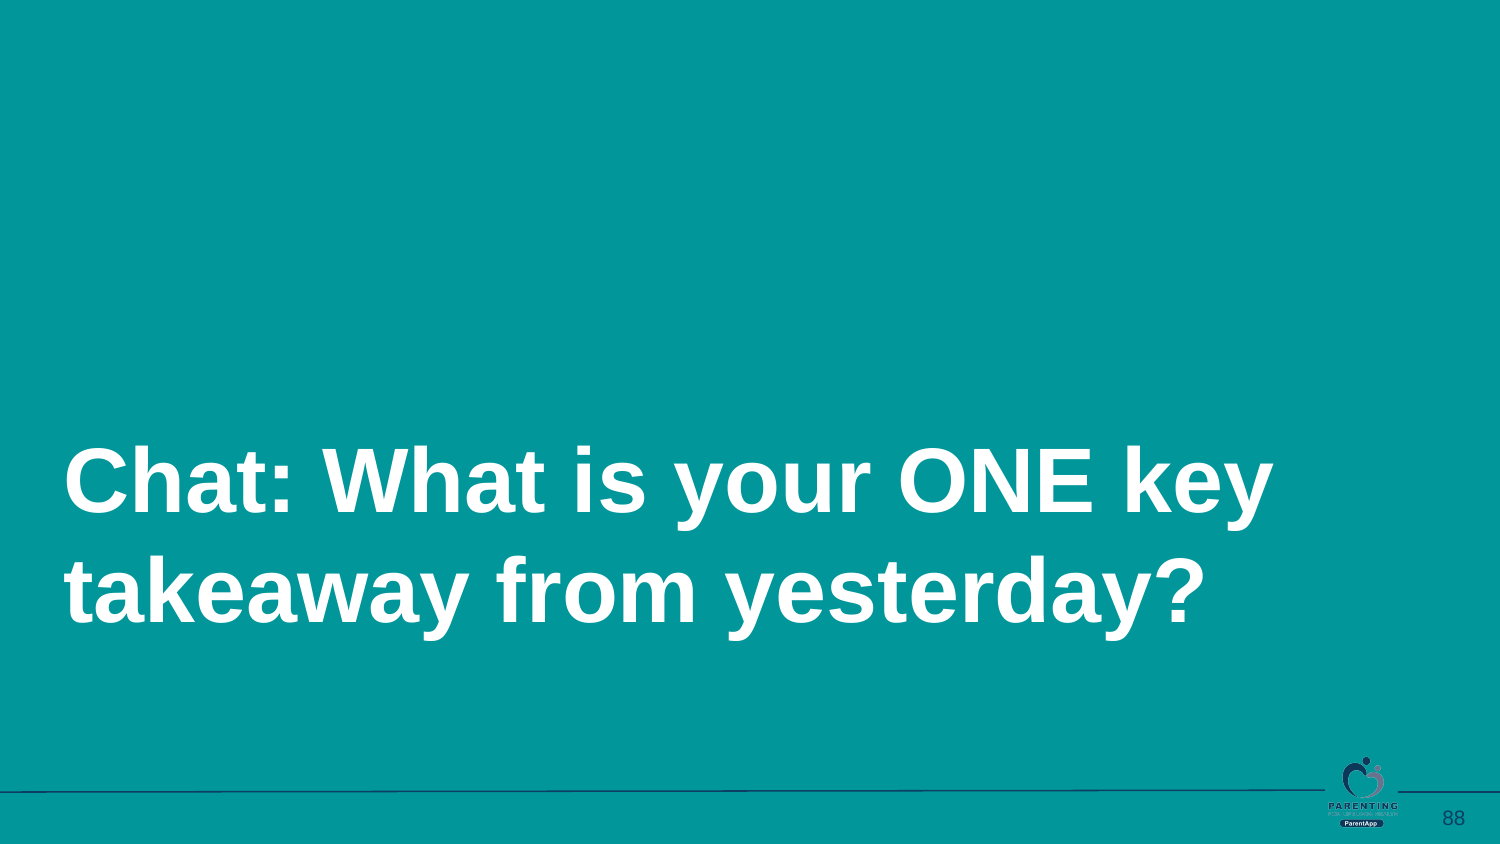

Chat: What is your ONE key takeaway from yesterday?